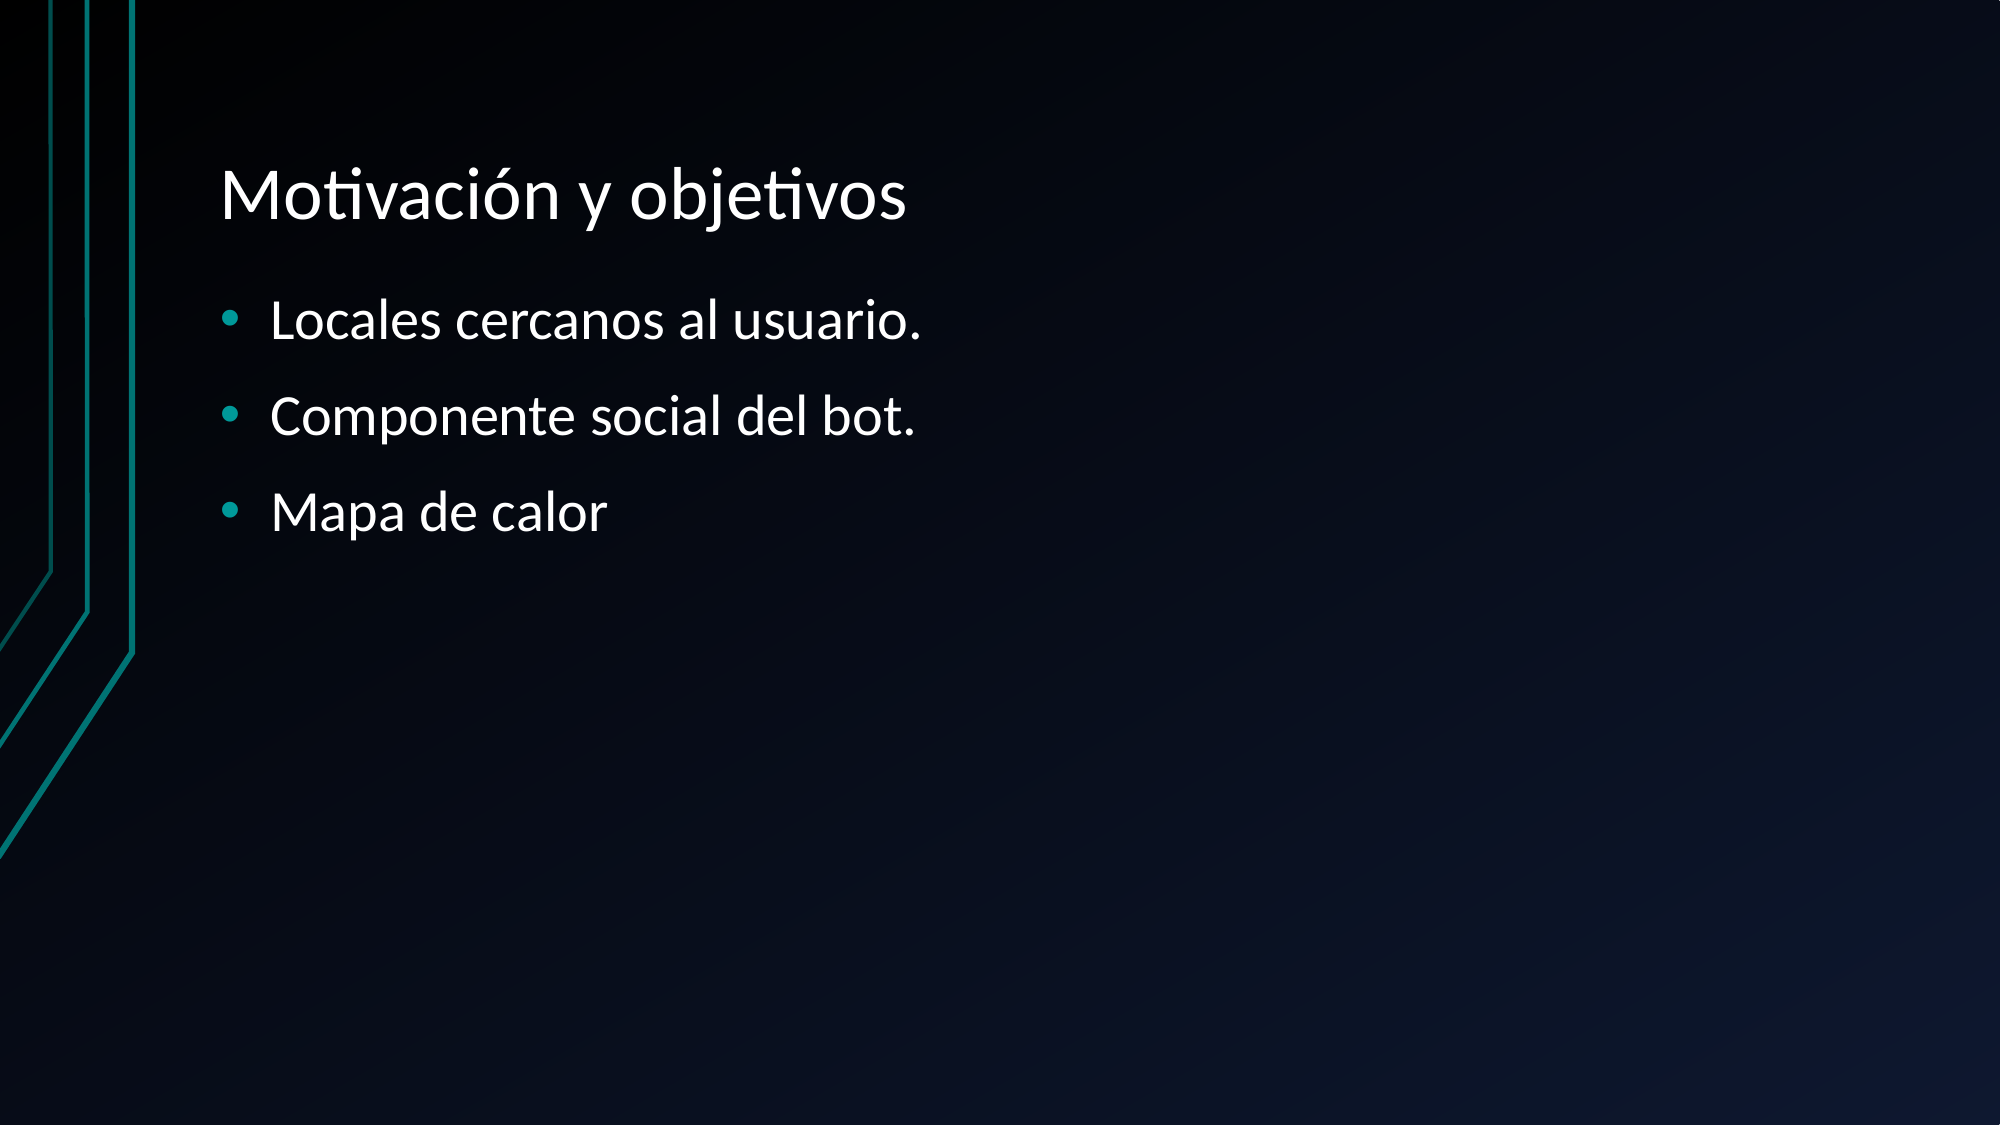

# Motivación y objetivos
Locales cercanos al usuario.
Componente social del bot.
Mapa de calor